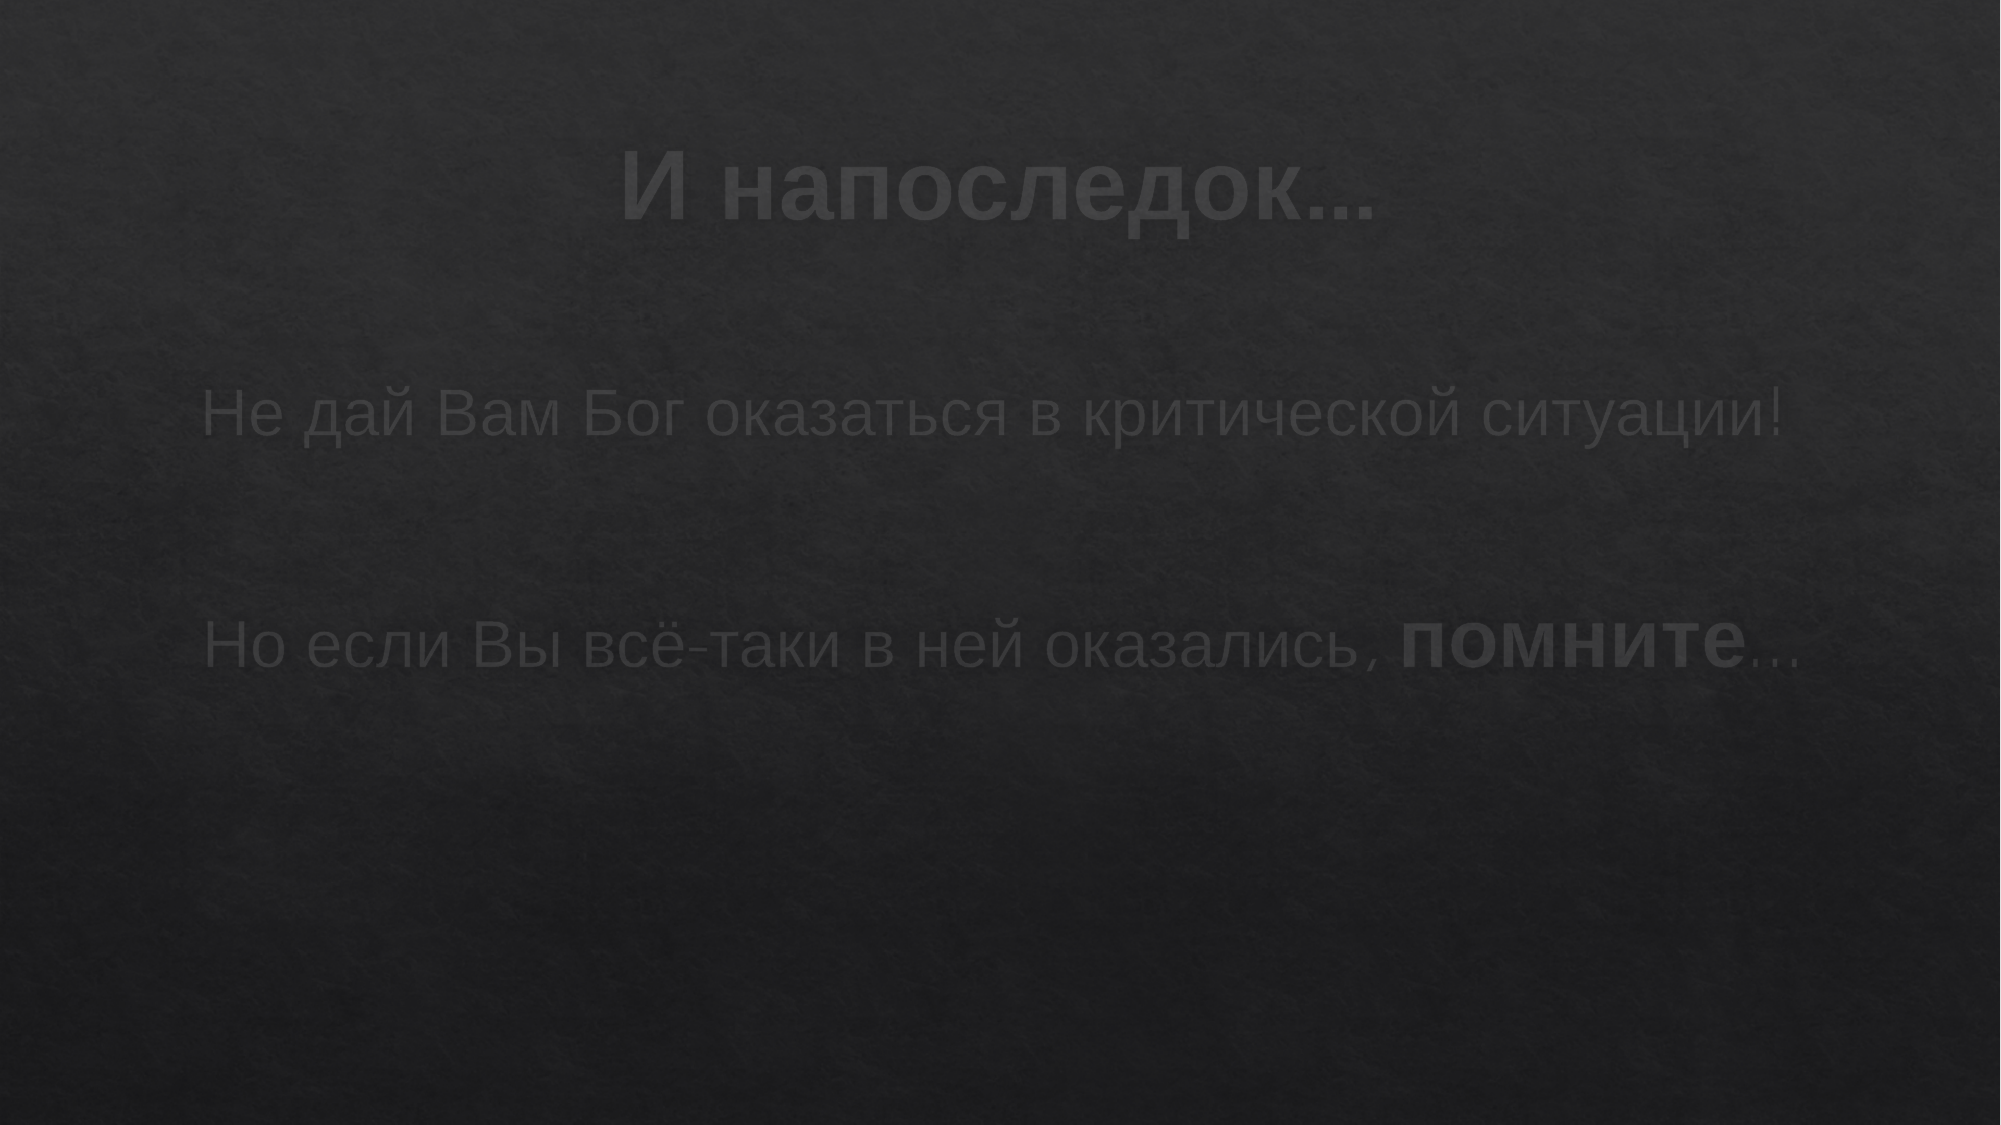

# И напоследок…
Не дай Вам Бог оказаться в критической ситуации!

Но если Вы всё-таки в ней оказались, помните…